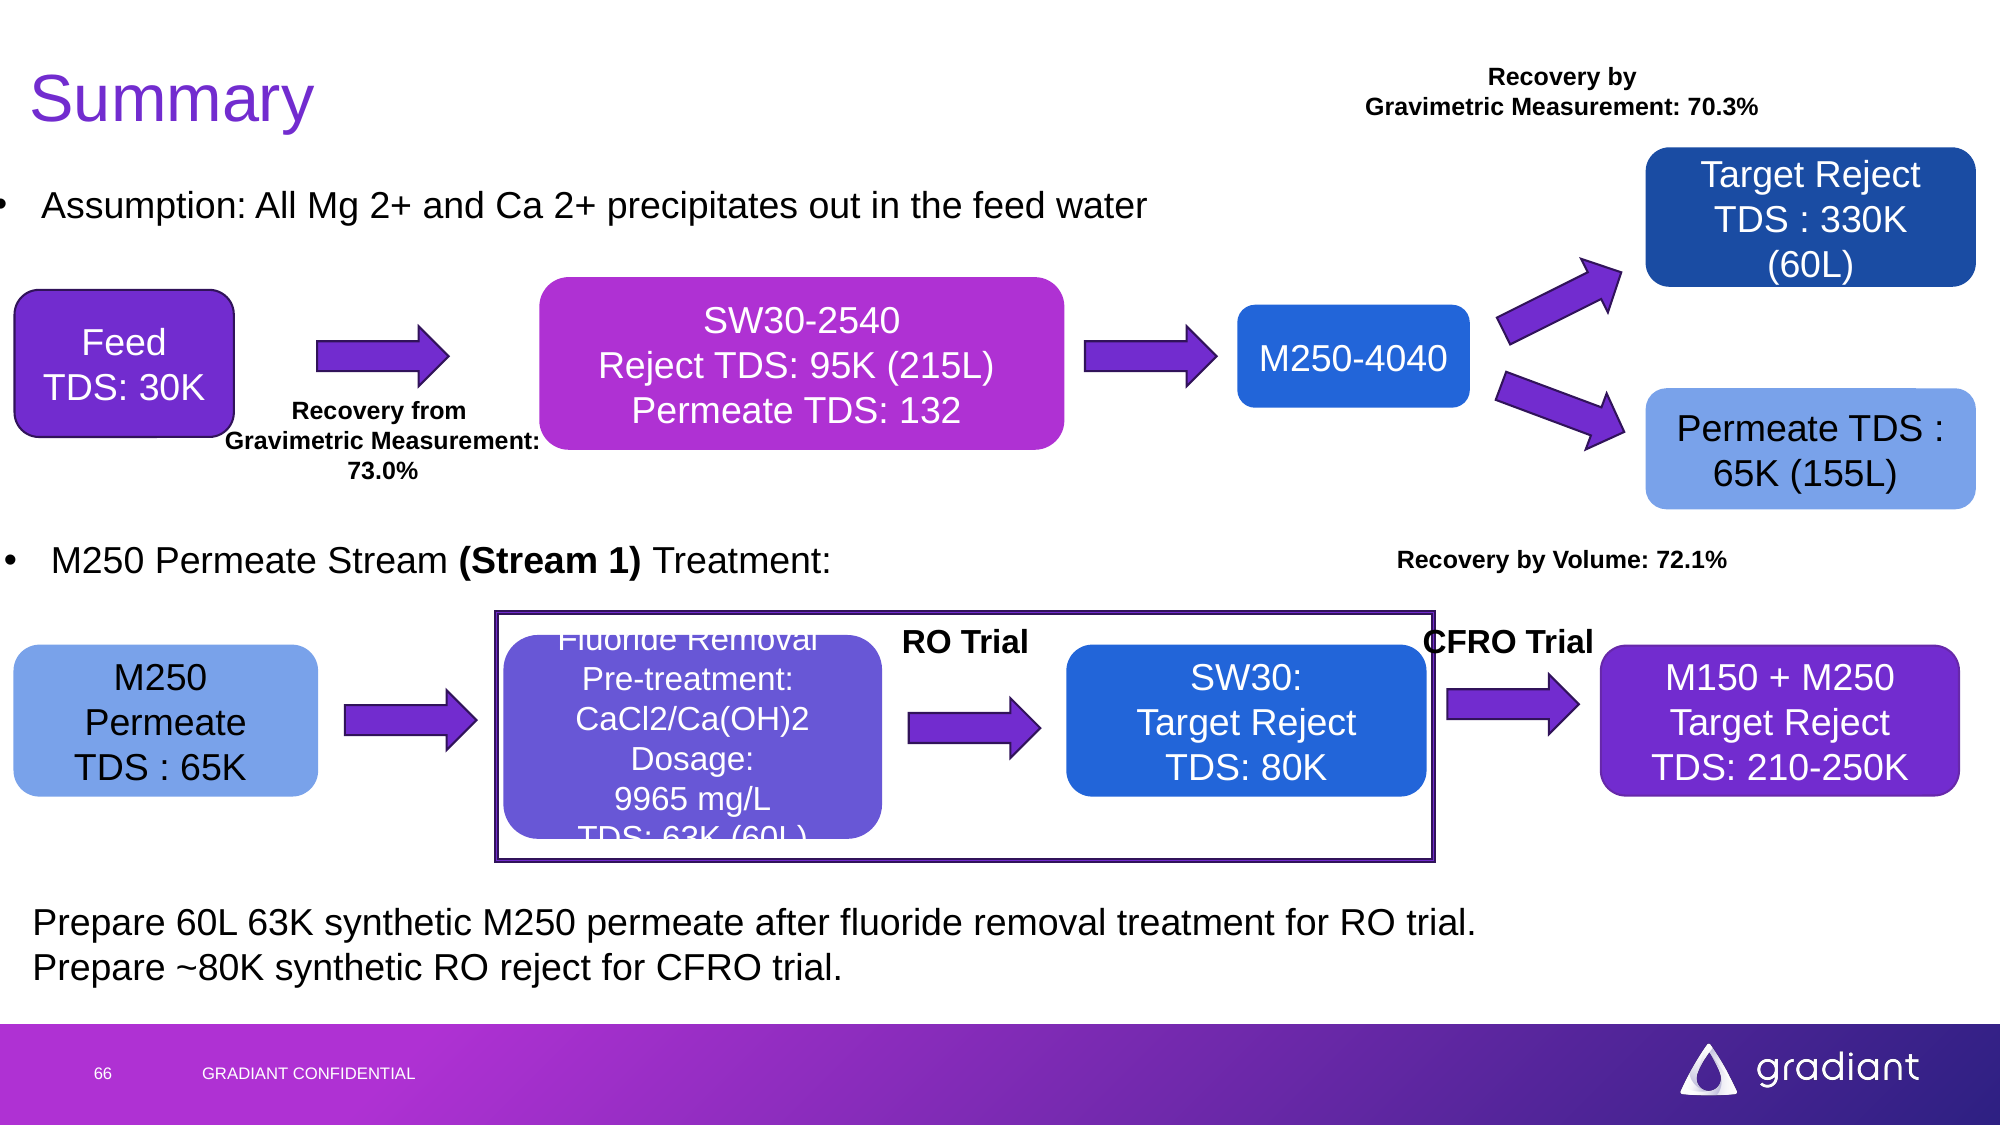

# Summary
Recovery by
Gravimetric Measurement: 70.3%
Target Reject TDS : 330K (60L)
Assumption: All Mg 2+ and Ca 2+ precipitates out in the feed water

SW30-2540
Reject TDS: 95K (215L)
Permeate TDS: 132
Feed
TDS: 30K
M250-4040

Recovery from
Gravimetric Measurement: 73.0%
Permeate TDS : 65K (155L)
M250 Permeate Stream (Stream 1) Treatment:
Recovery by Volume: 72.1%

RO Trial
CFRO Trial
Fluoride Removal
Pre-treatment:
CaCl2/Ca(OH)2 Dosage:
9965 mg/L
TDS: 63K (60L)
M250
Permeate TDS : 65K
SW30:
Target Reject TDS: 80K
M150 + M250
Target Reject TDS: 210-250K

Prepare 60L 63K synthetic M250 permeate after fluoride removal treatment for RO trial.
Prepare ~80K synthetic RO reject for CFRO trial.
66
GRADIANT CONFIDENTIAL